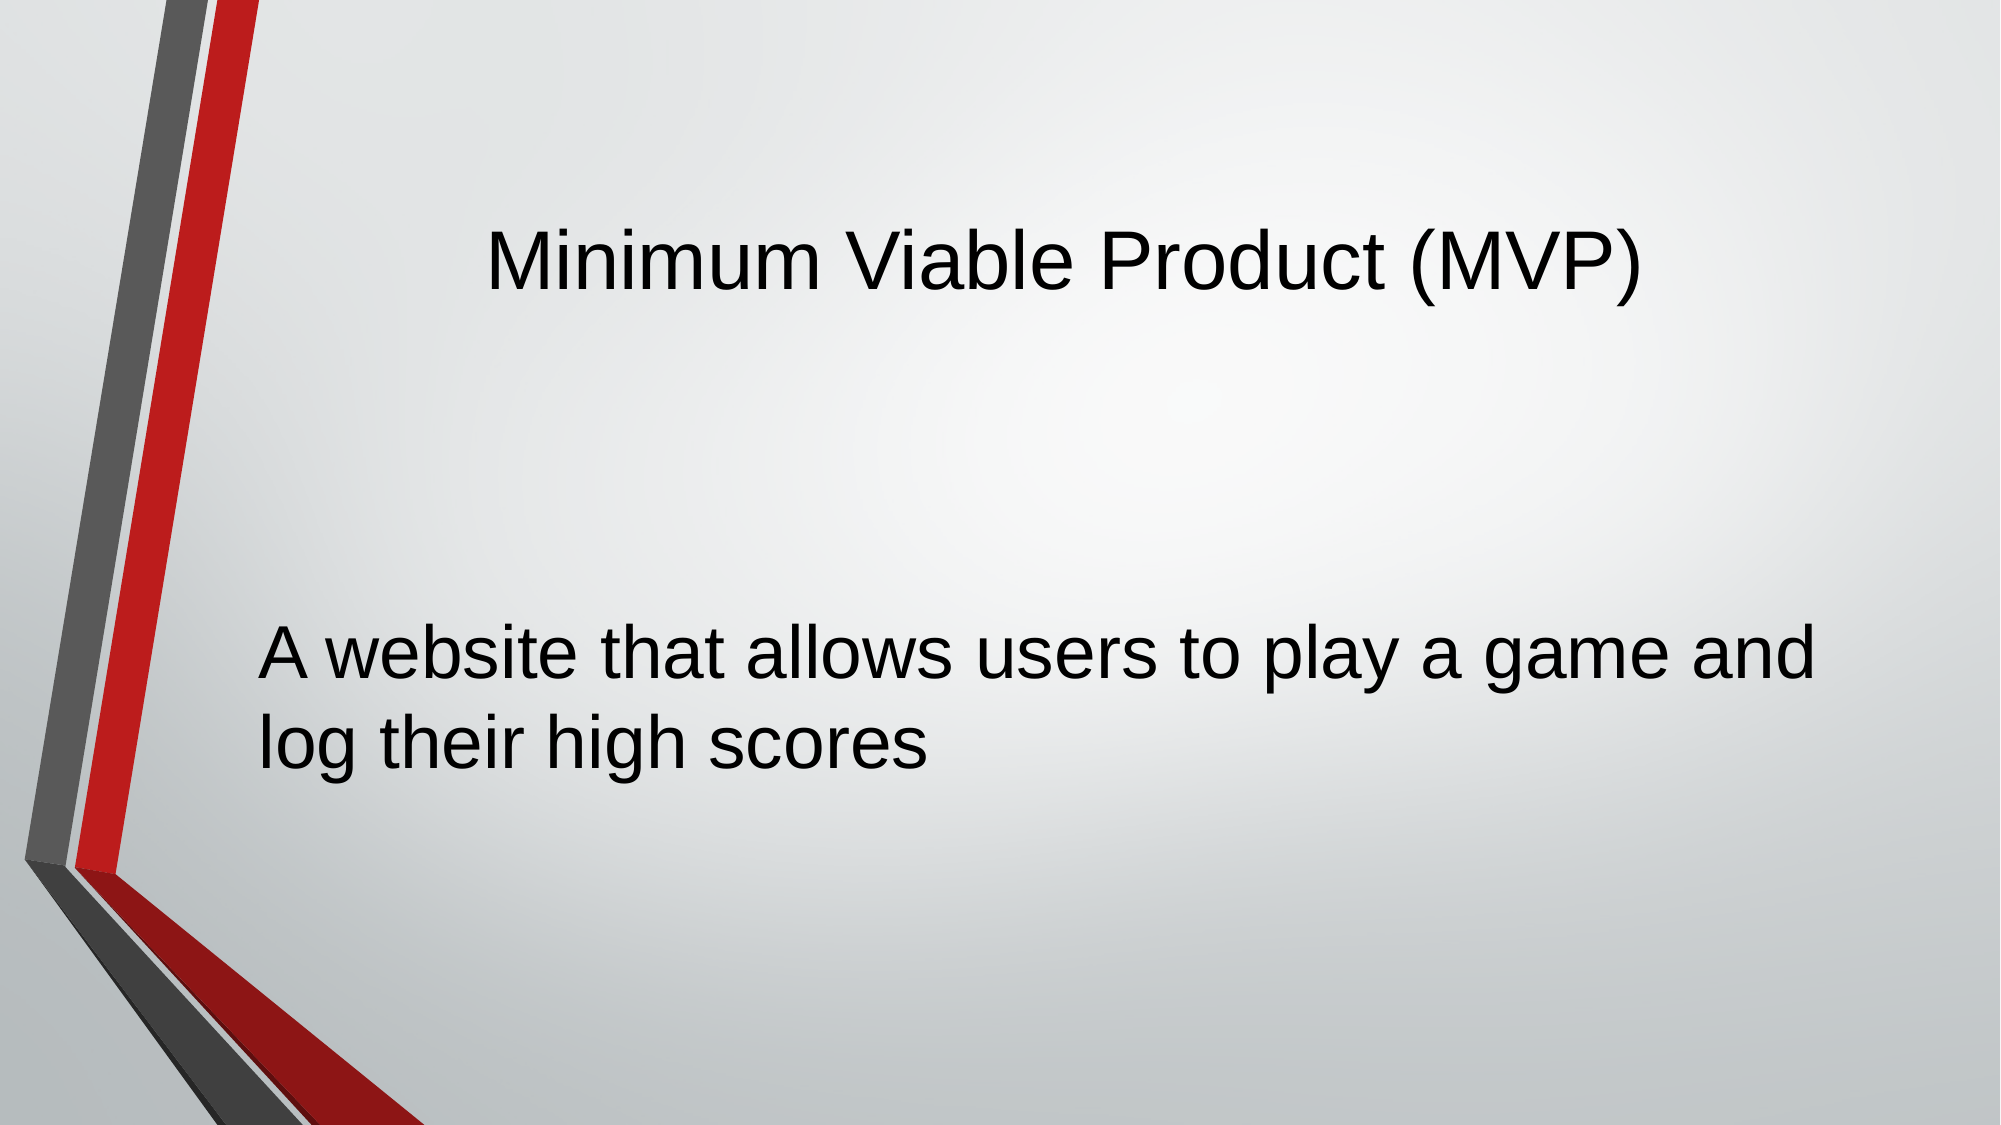

# Minimum Viable Product (MVP)
A website that allows users to play a game and log their high scores